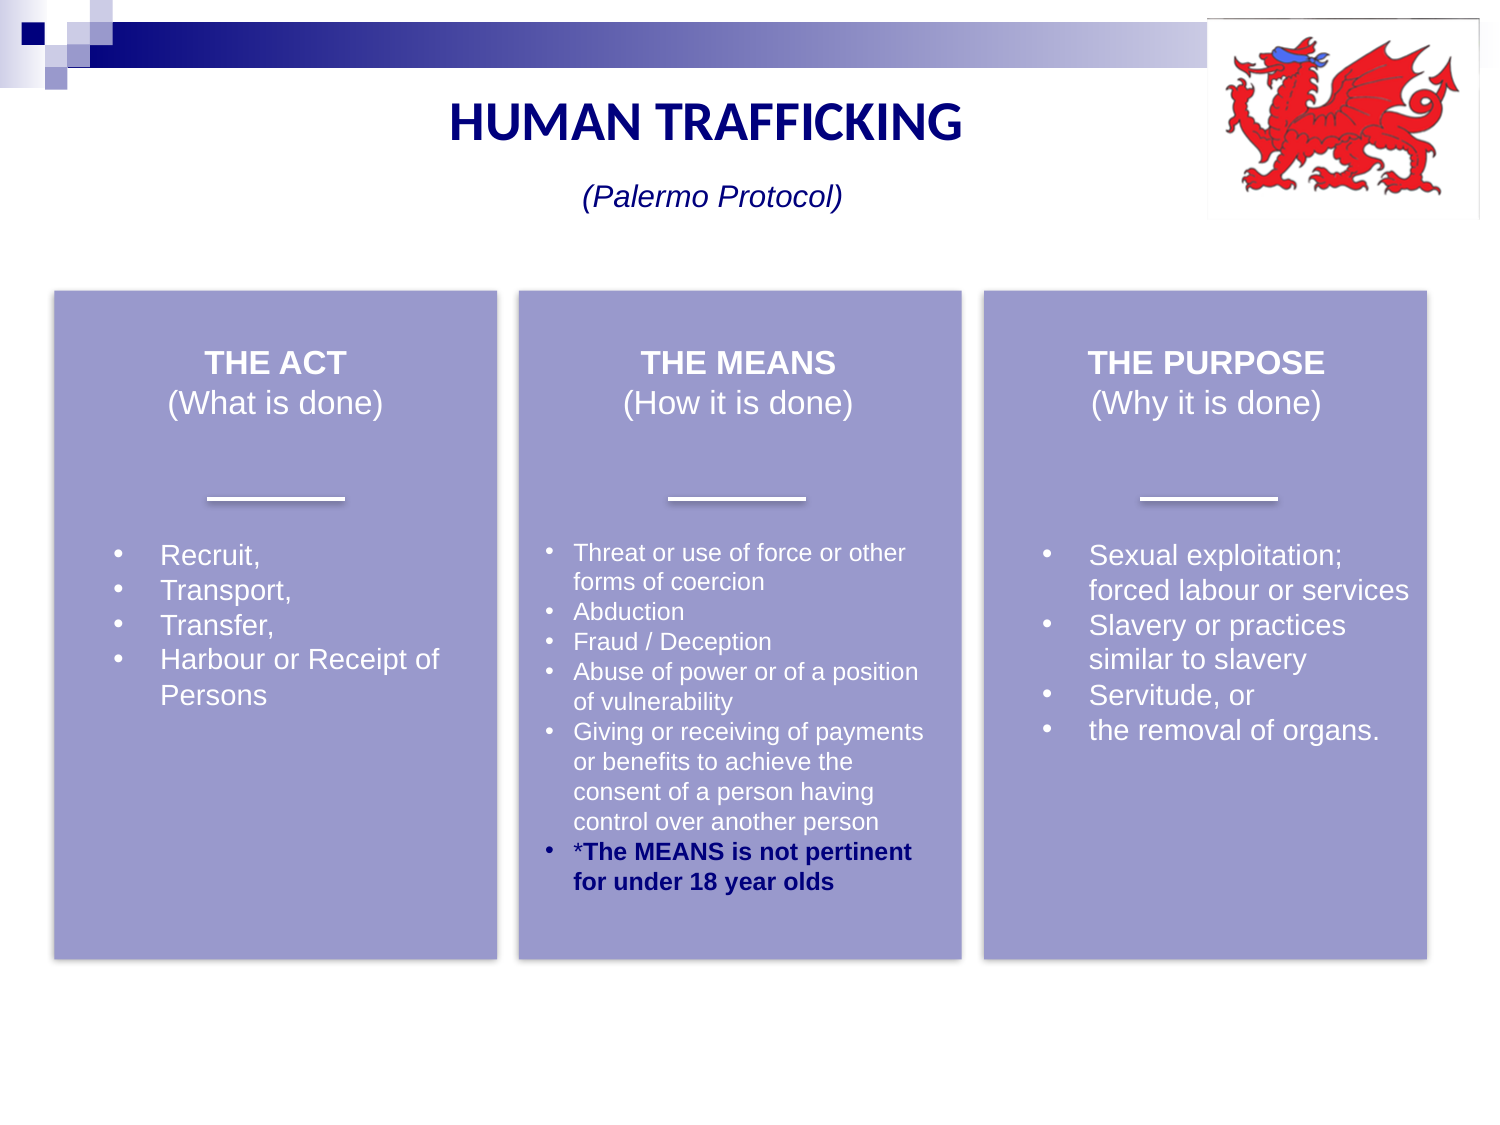

HUMAN TRAFFICKING
(Palermo Protocol)

THE ACT
(What is done)
THE MEANS
(How it is done)
THE PURPOSE
(Why it is done)
Sexual exploitation; forced labour or services
Slavery or practices similar to slavery
Servitude, or
the removal of organs.

Threat or use of force or other forms of coercion
Abduction
Fraud / Deception
Abuse of power or of a position of vulnerability
Giving or receiving of payments or benefits to achieve the consent of a person having control over another person
*The MEANS is not pertinent  for under 18 year olds
Recruit,
Transport,
Transfer,
Harbour or Receipt of Persons